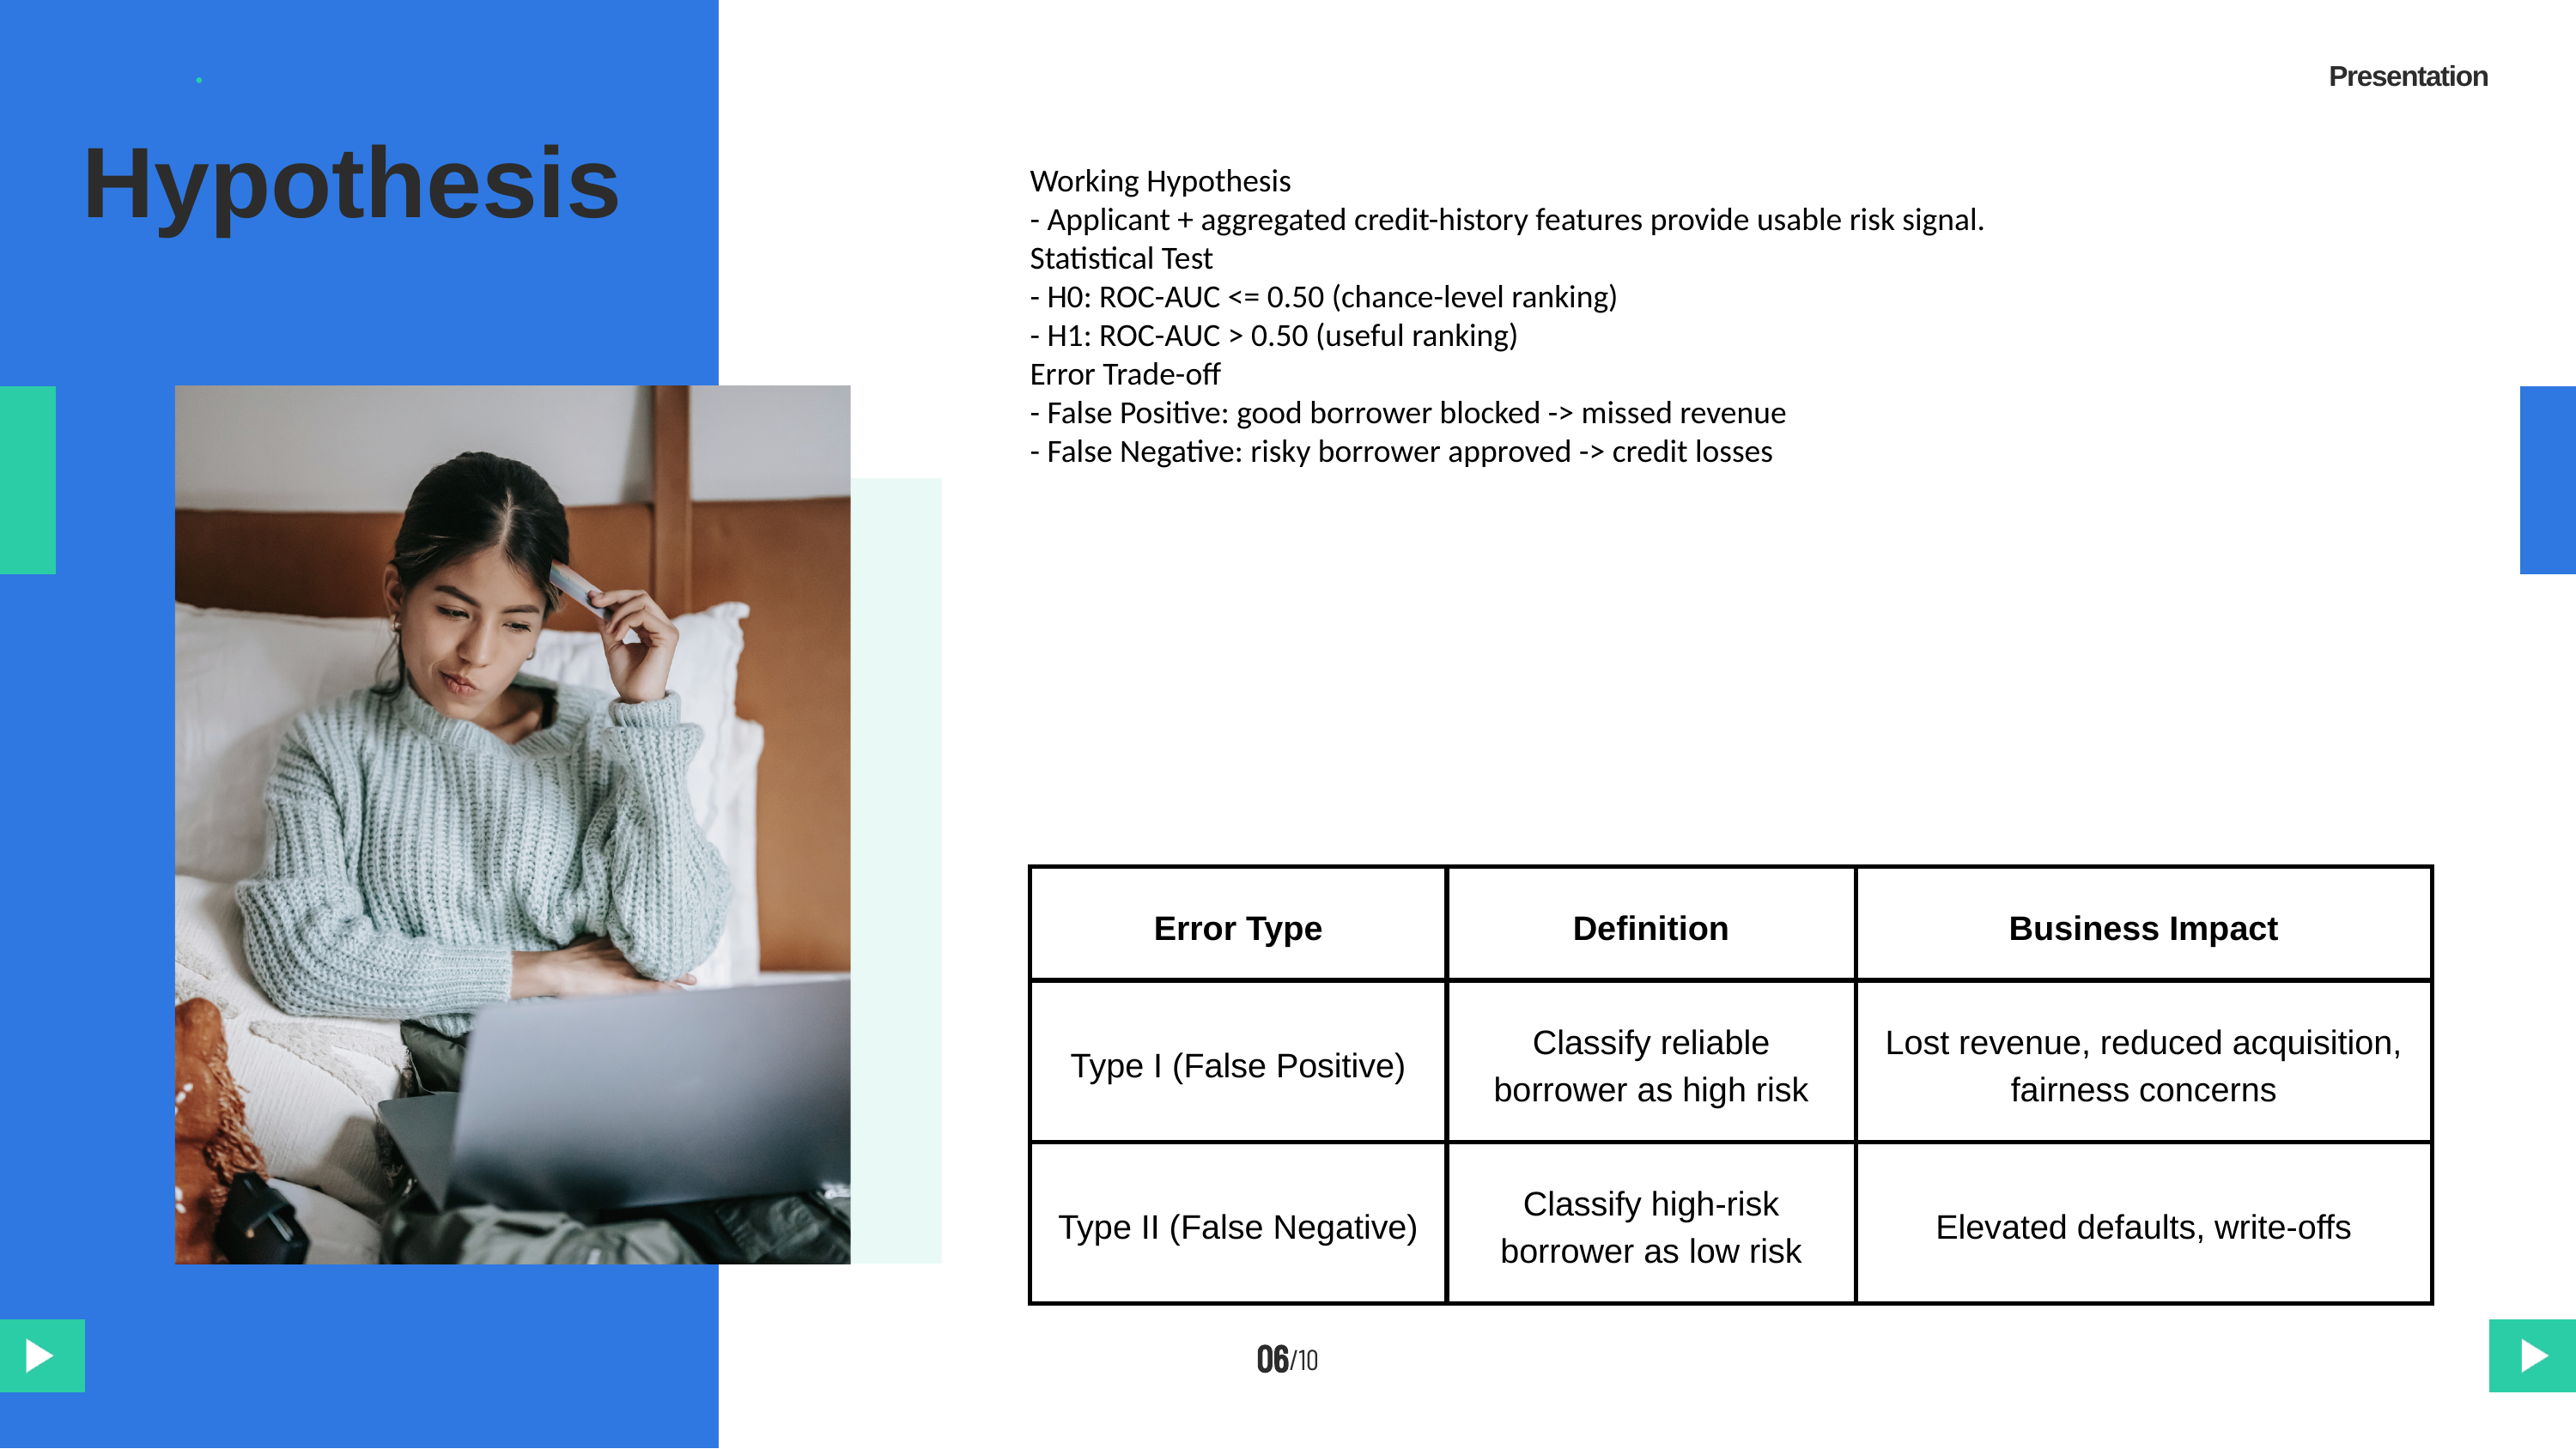

Presentation

Hypothesis
Working Hypothesis
- Applicant + aggregated credit-history features provide usable risk signal.
Statistical Test
- H0: ROC-AUC <= 0.50 (chance-level ranking)
- H1: ROC-AUC > 0.50 (useful ranking)
Error Trade-off
- False Positive: good borrower blocked -> missed revenue
- False Negative: risky borrower approved -> credit losses

| Error Type | Definition | Business Impact |
| --- | --- | --- |
| Type I (False Positive) | Classify reliable borrower as high risk | Lost revenue, reduced acquisition, fairness concerns |
| Type II (False Negative) | Classify high-risk borrower as low risk | Elevated defaults, write-offs |

06
/
10